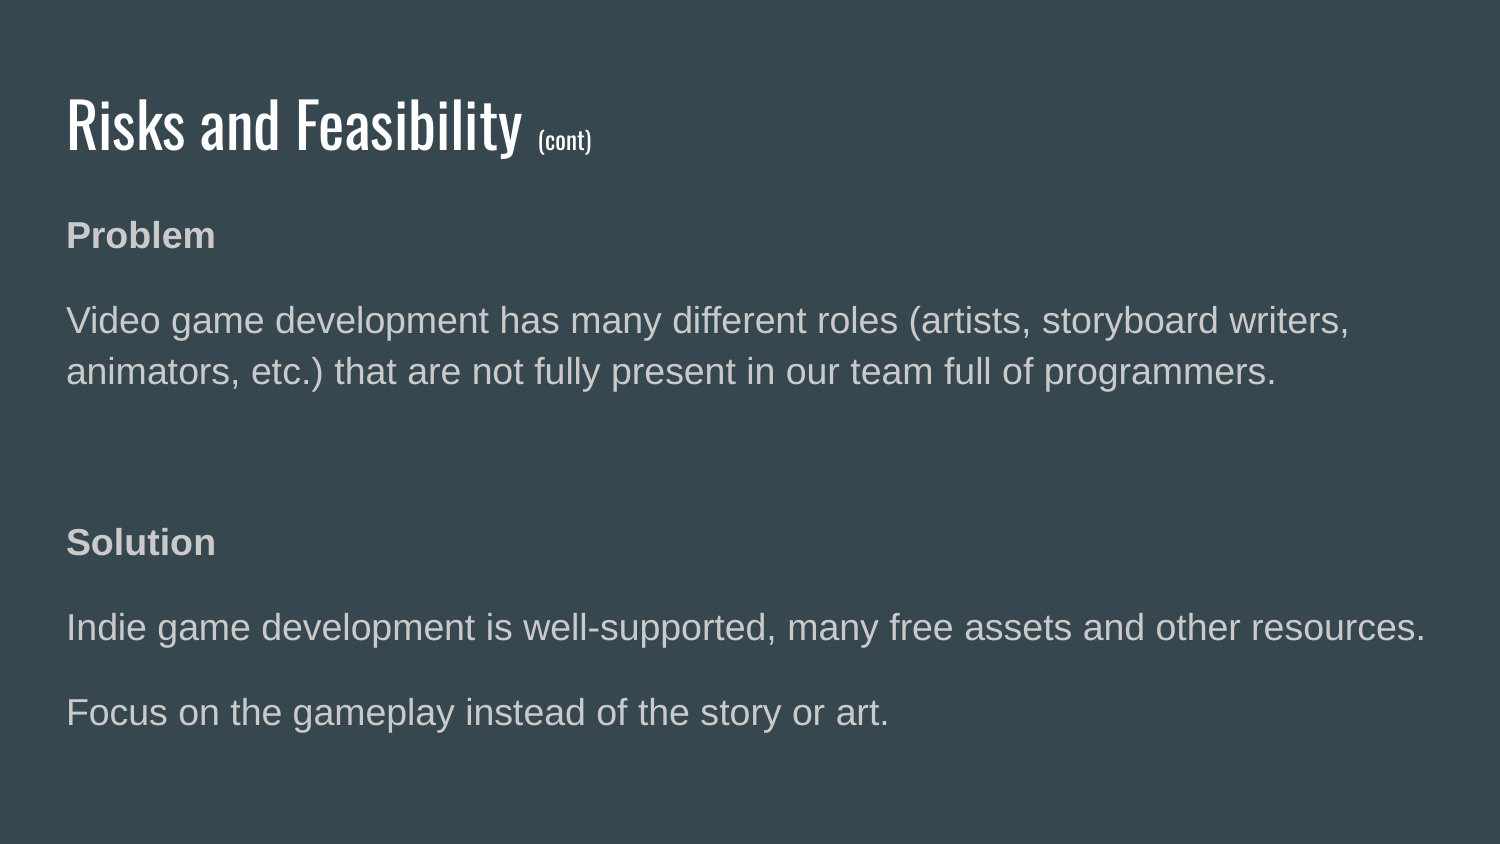

# Risks and Feasibility (cont)
Problem
Video game development has many different roles (artists, storyboard writers, animators, etc.) that are not fully present in our team full of programmers.

Solution
Indie game development is well-supported, many free assets and other resources.
Focus on the gameplay instead of the story or art.